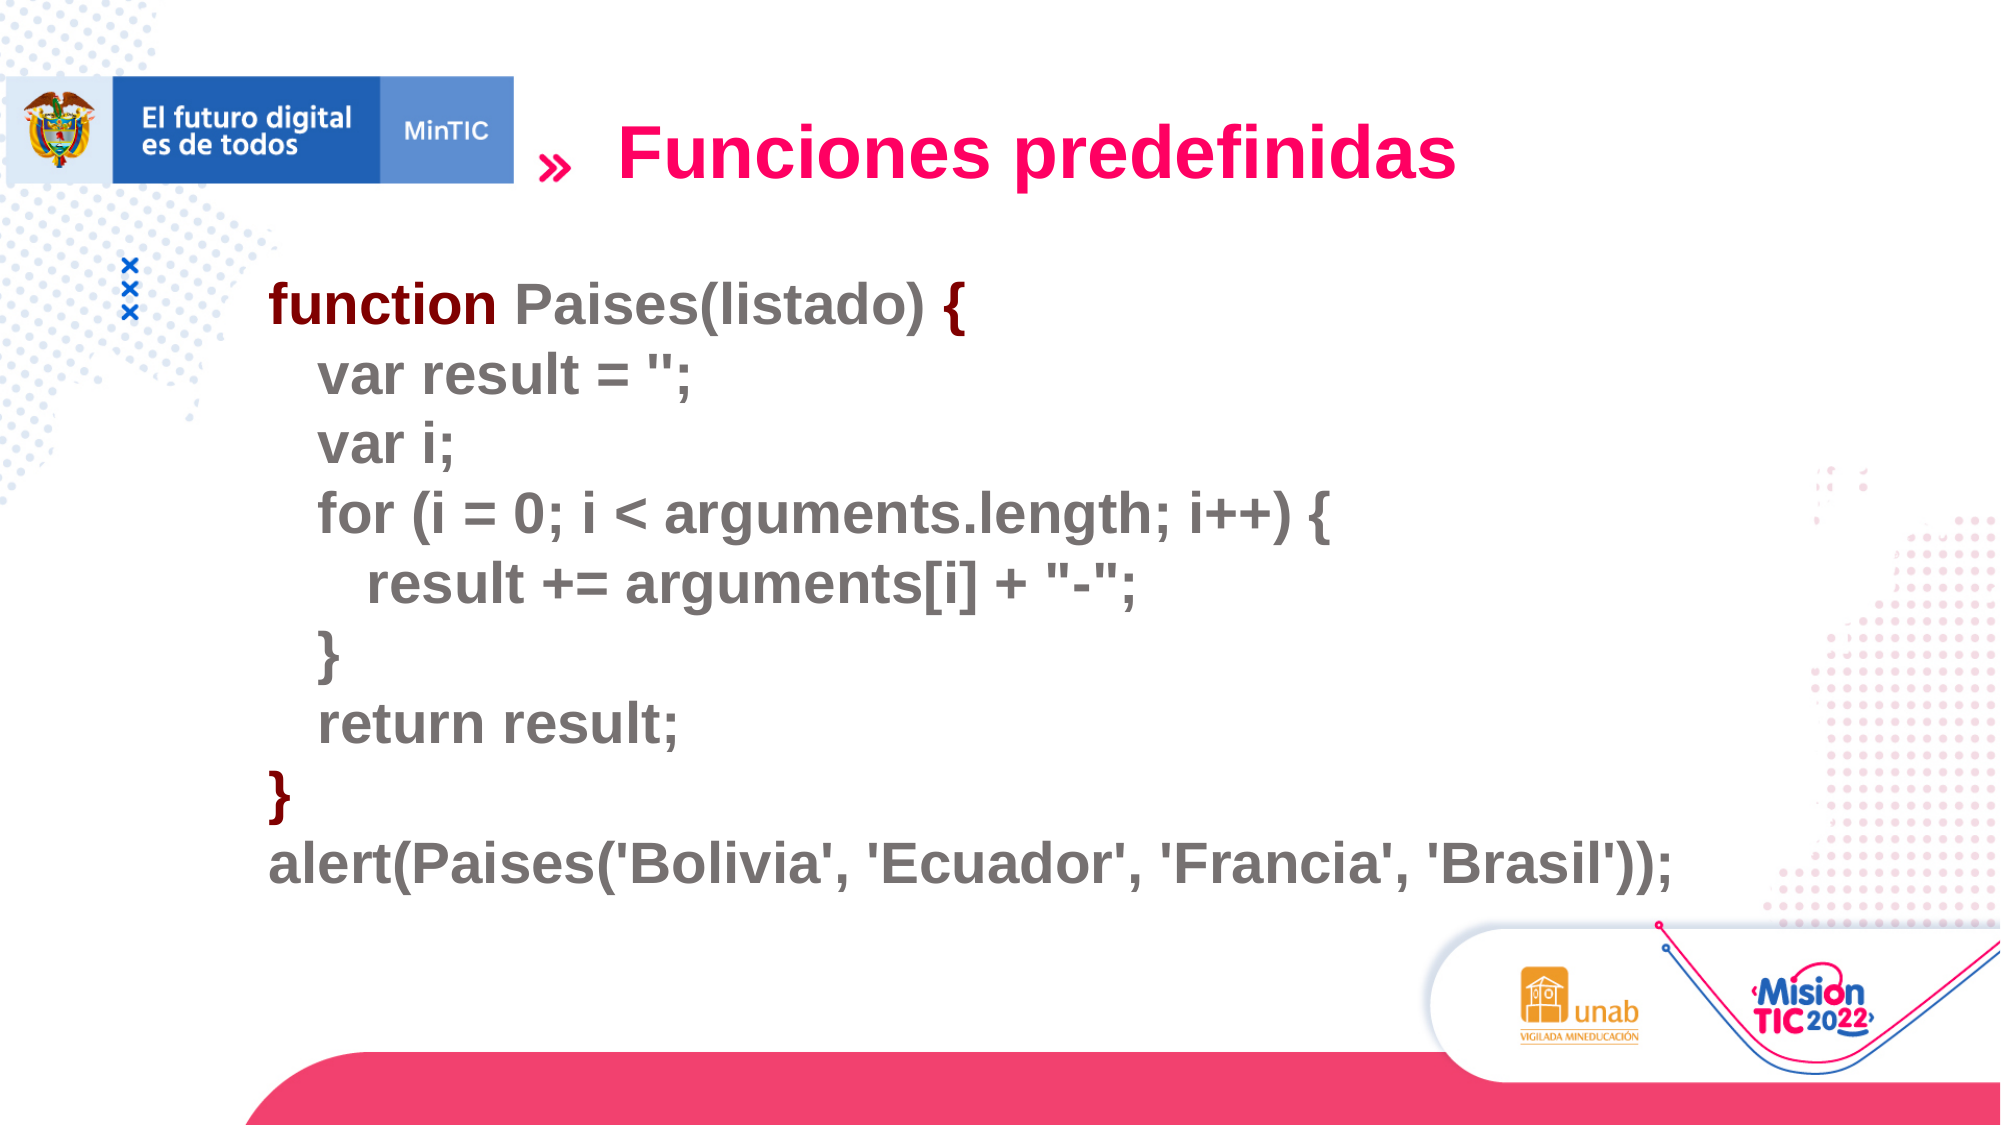

Funciones predefinidas
function Paises(listado) {
   var result = '';
   var i;
   for (i = 0; i < arguments.length; i++) {
      result += arguments[i] + "-";
   }
   return result;
}
alert(Paises('Bolivia', 'Ecuador', 'Francia', 'Brasil'));